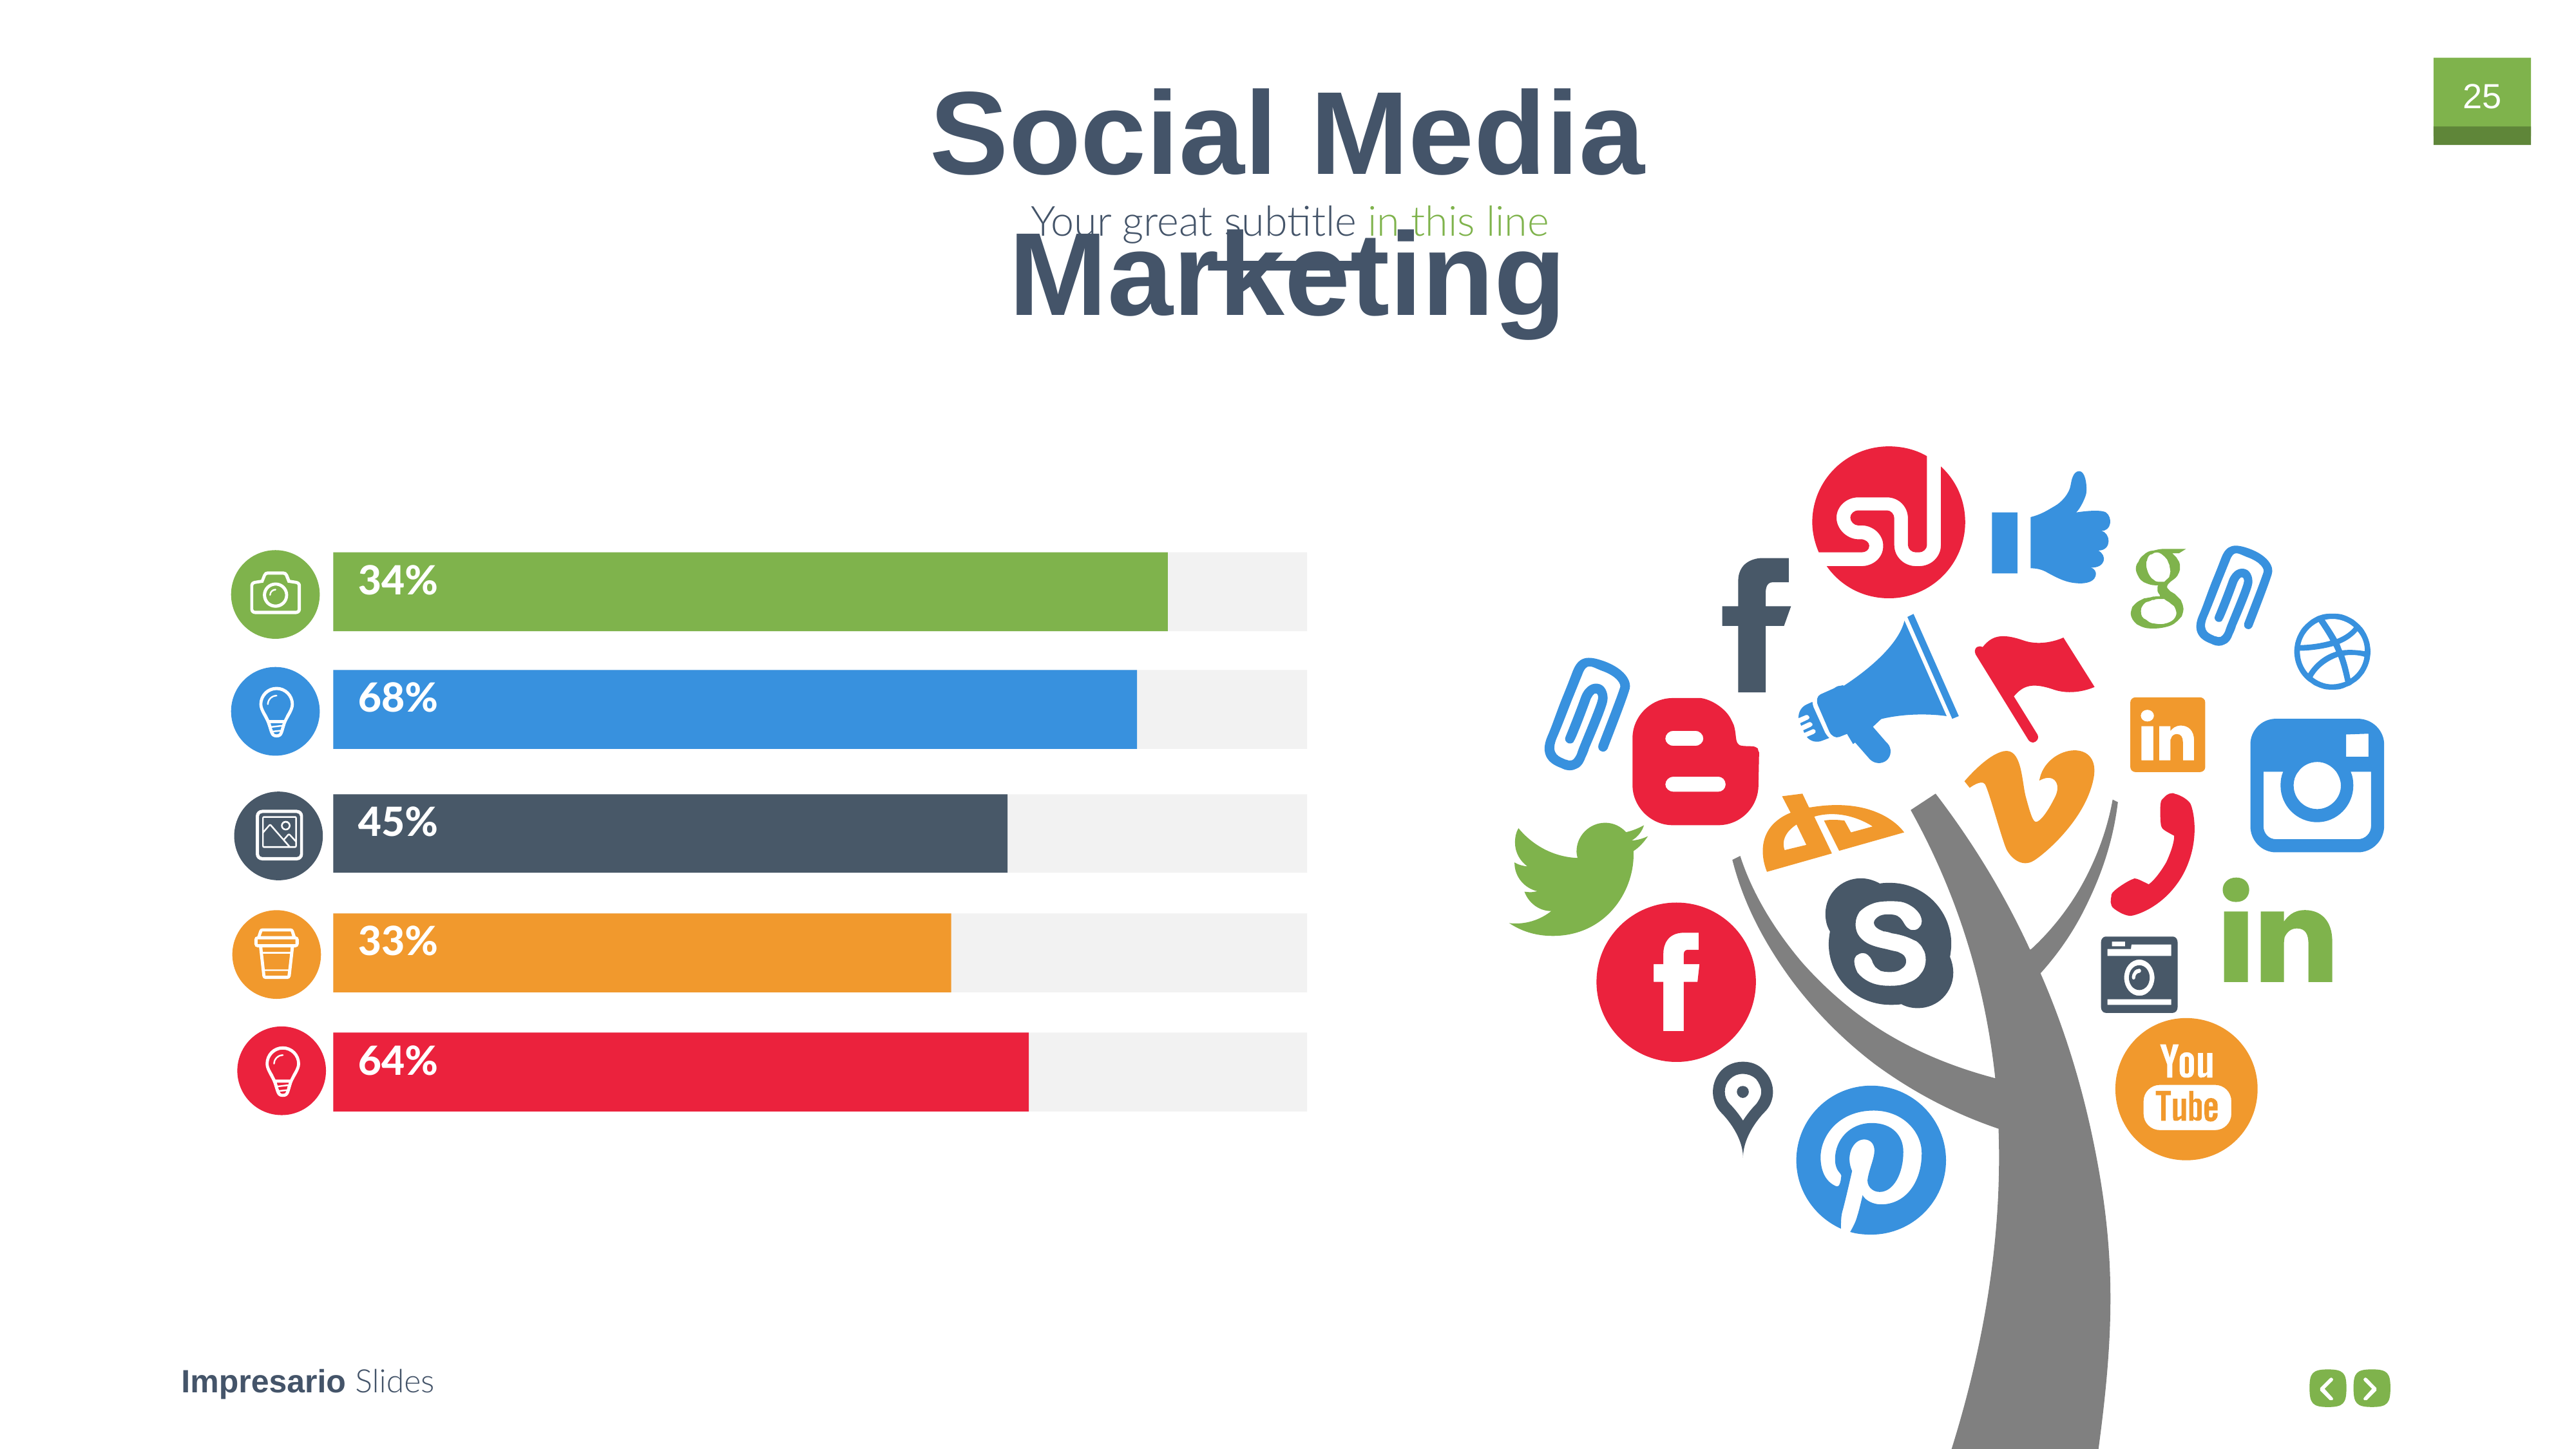

Social Media Marketing
Your great subtitle in this line

34%

68%

45%

33%

64%